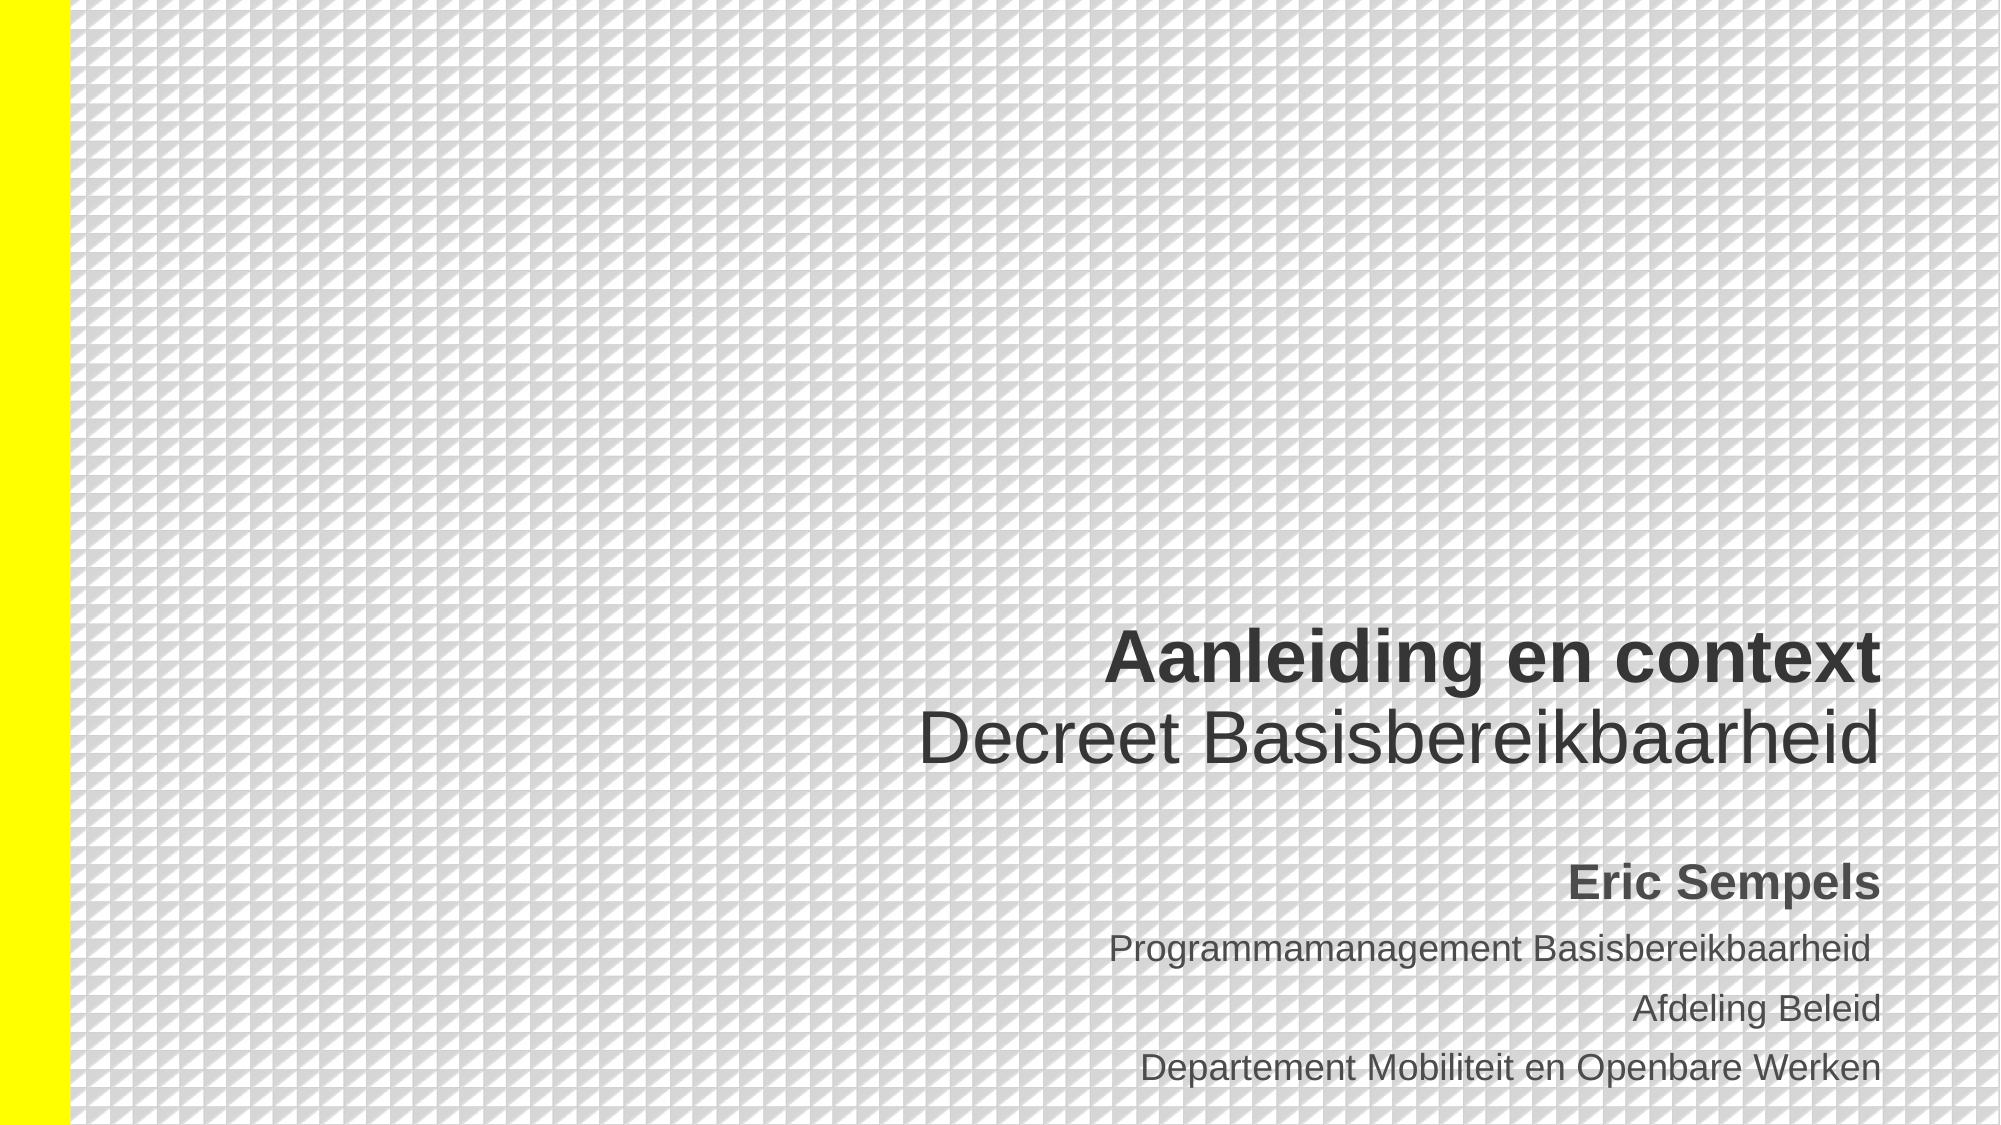

# Aanleiding en context Decreet Basisbereikbaarheid
Eric Sempels
Programmamanagement Basisbereikbaarheid
Afdeling Beleid
Departement Mobiliteit en Openbare Werken